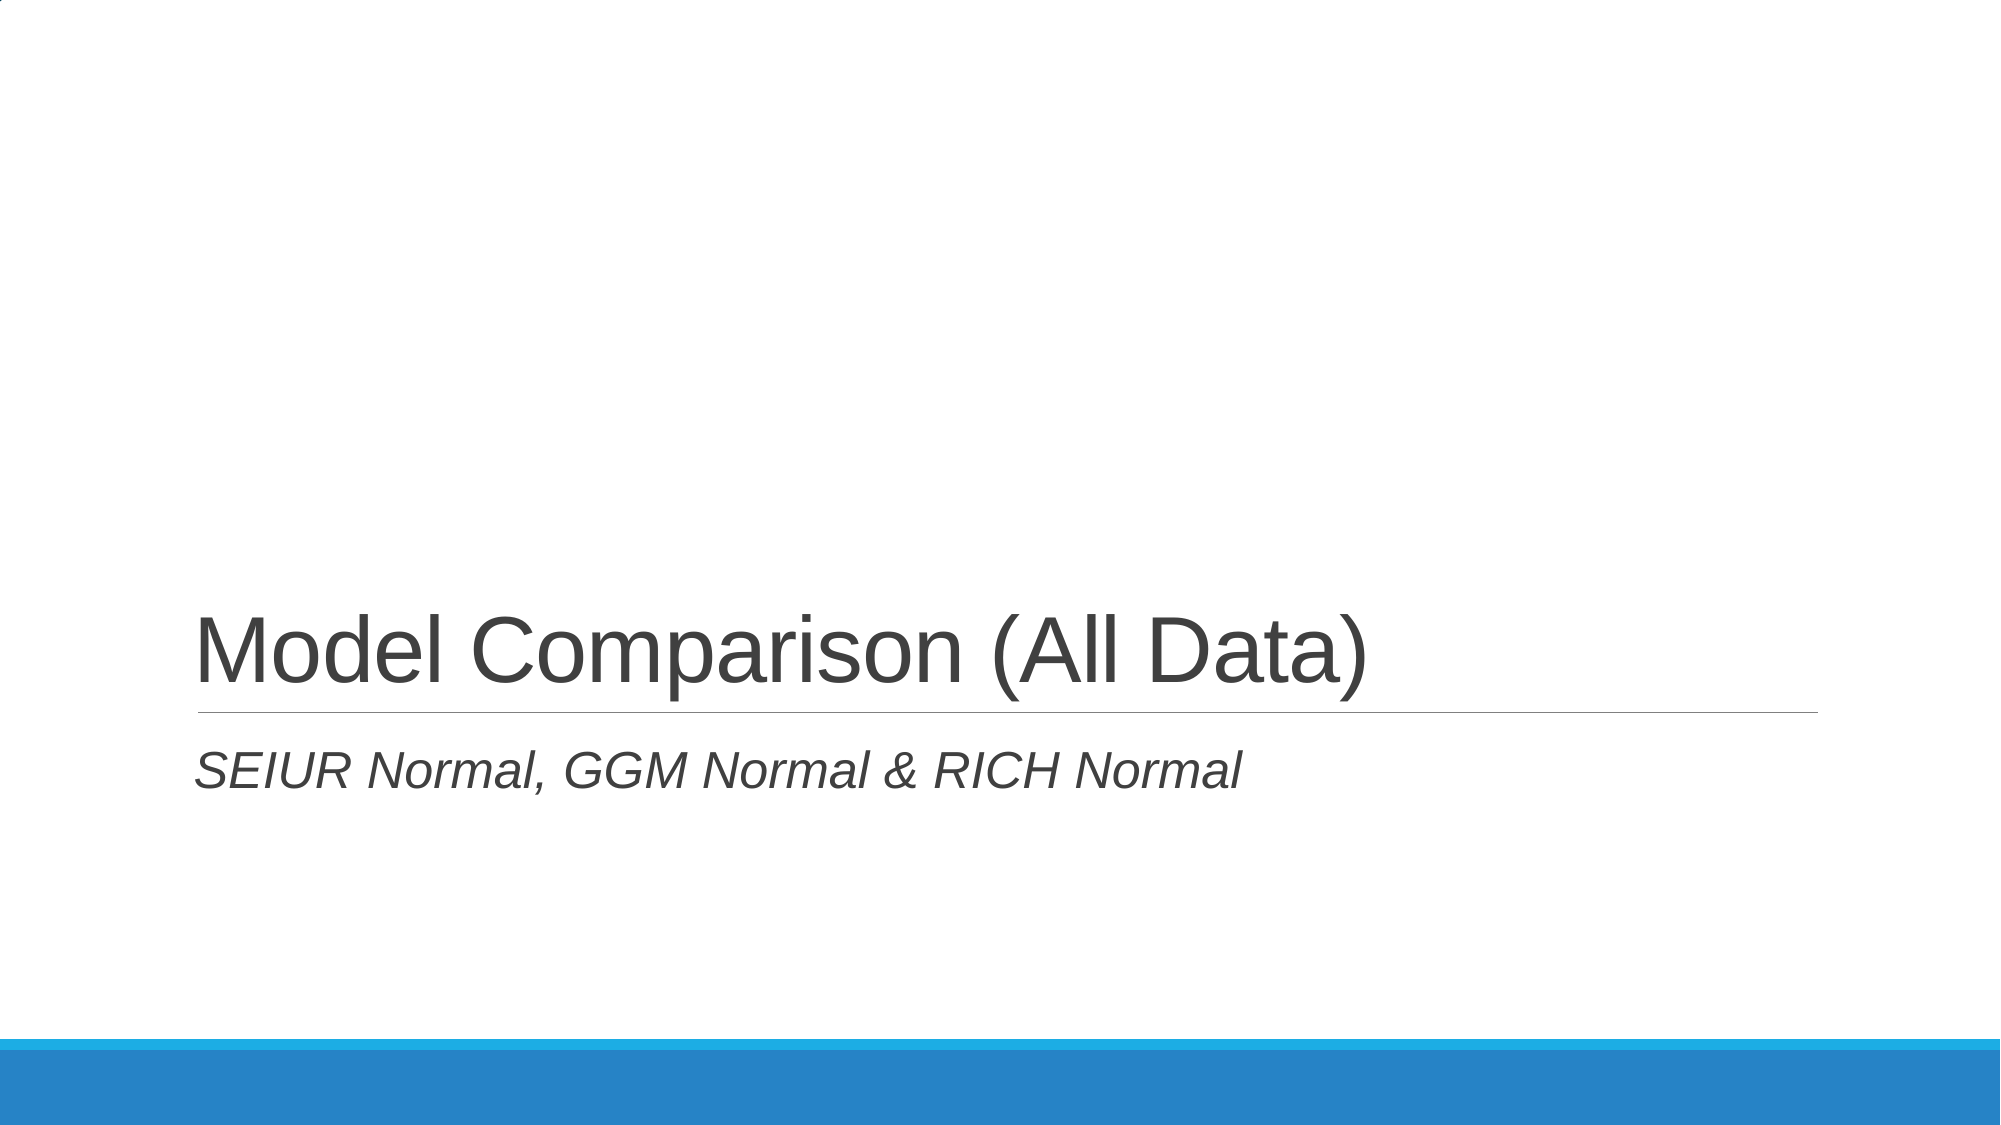

# Model Comparison (All Data)
SEIUR Normal, GGM Normal & RICH Normal